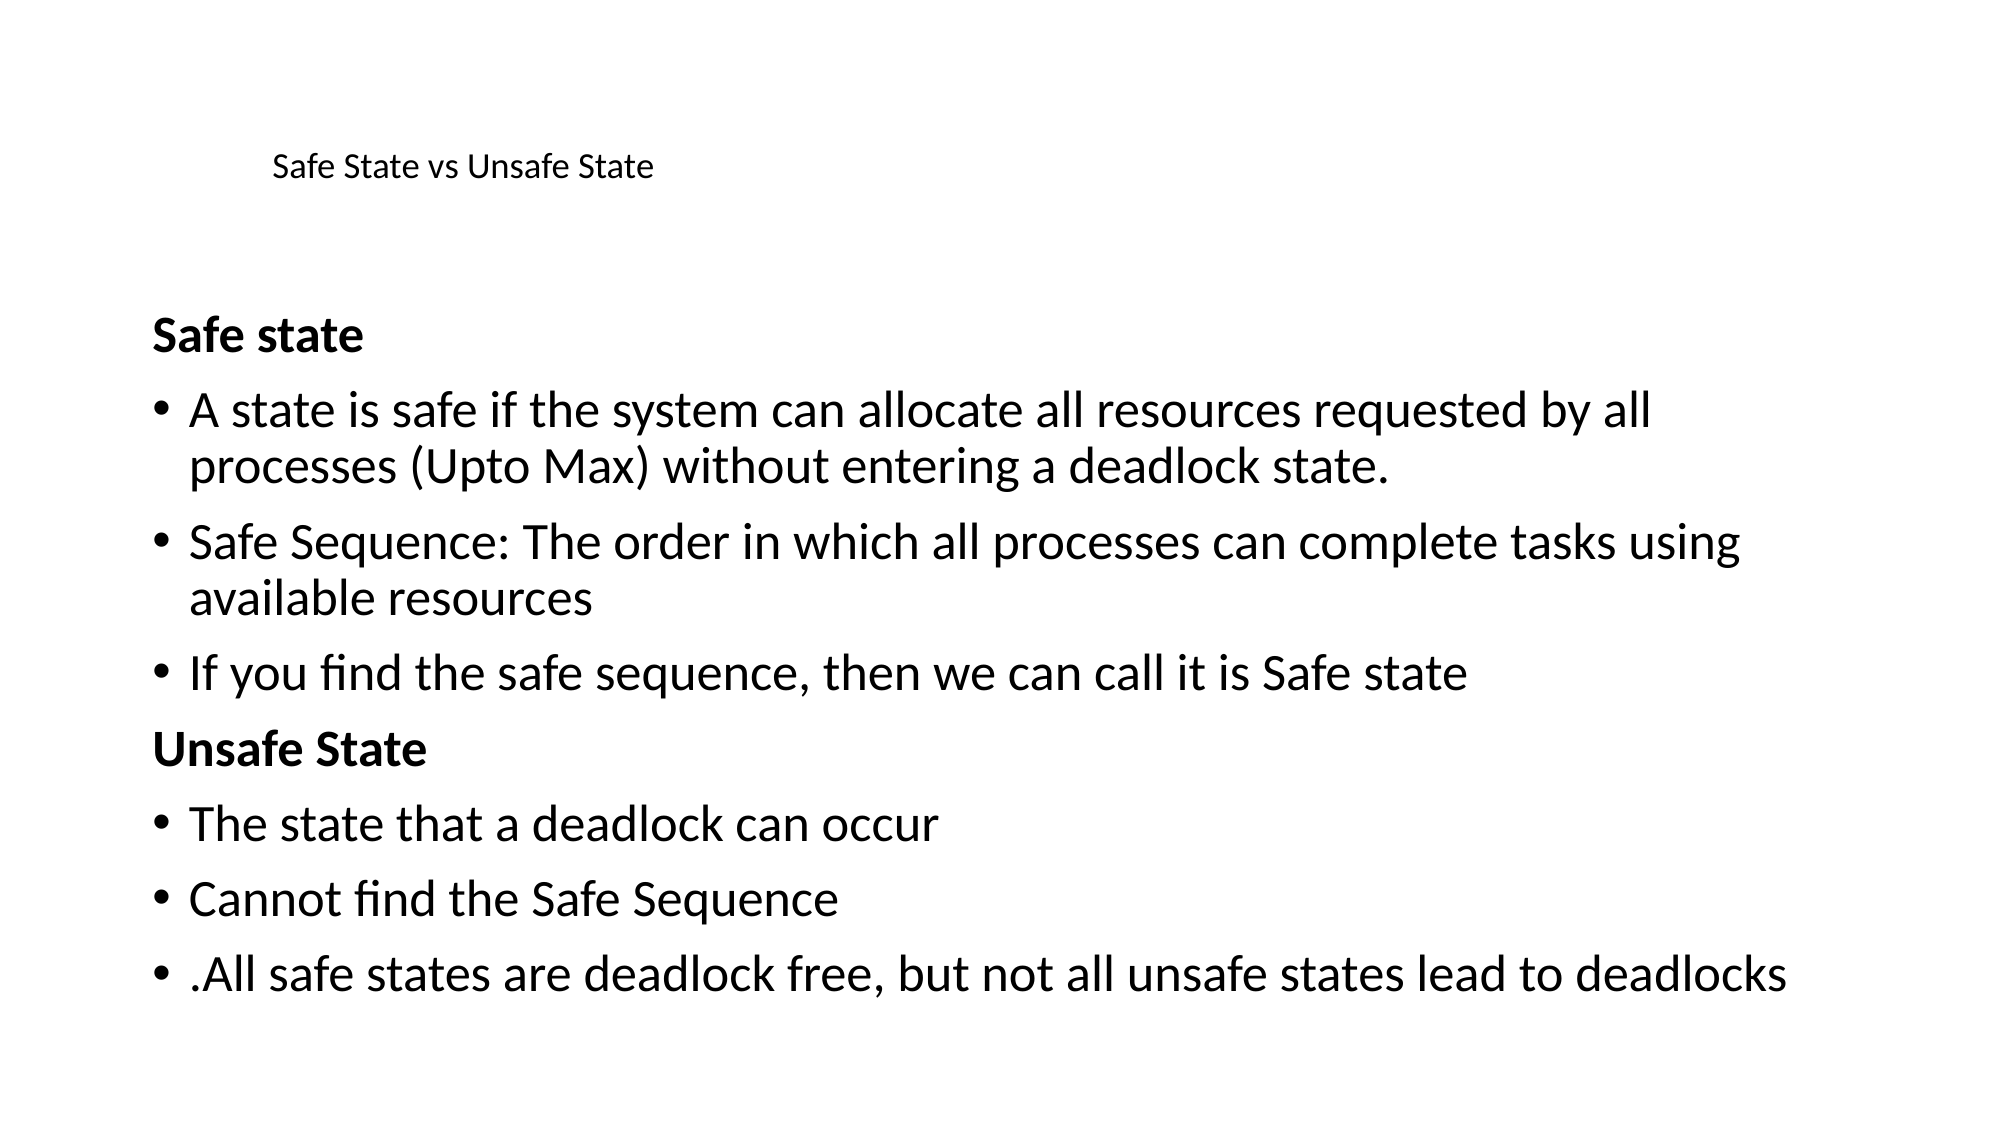

# Safe State vs Unsafe State
Safe state
A state is safe if the system can allocate all resources requested by all processes (Upto Max) without entering a deadlock state.
Safe Sequence: The order in which all processes can complete tasks using available resources
If you find the safe sequence, then we can call it is Safe state
Unsafe State
The state that a deadlock can occur
Cannot find the Safe Sequence
.All safe states are deadlock free, but not all unsafe states lead to deadlocks